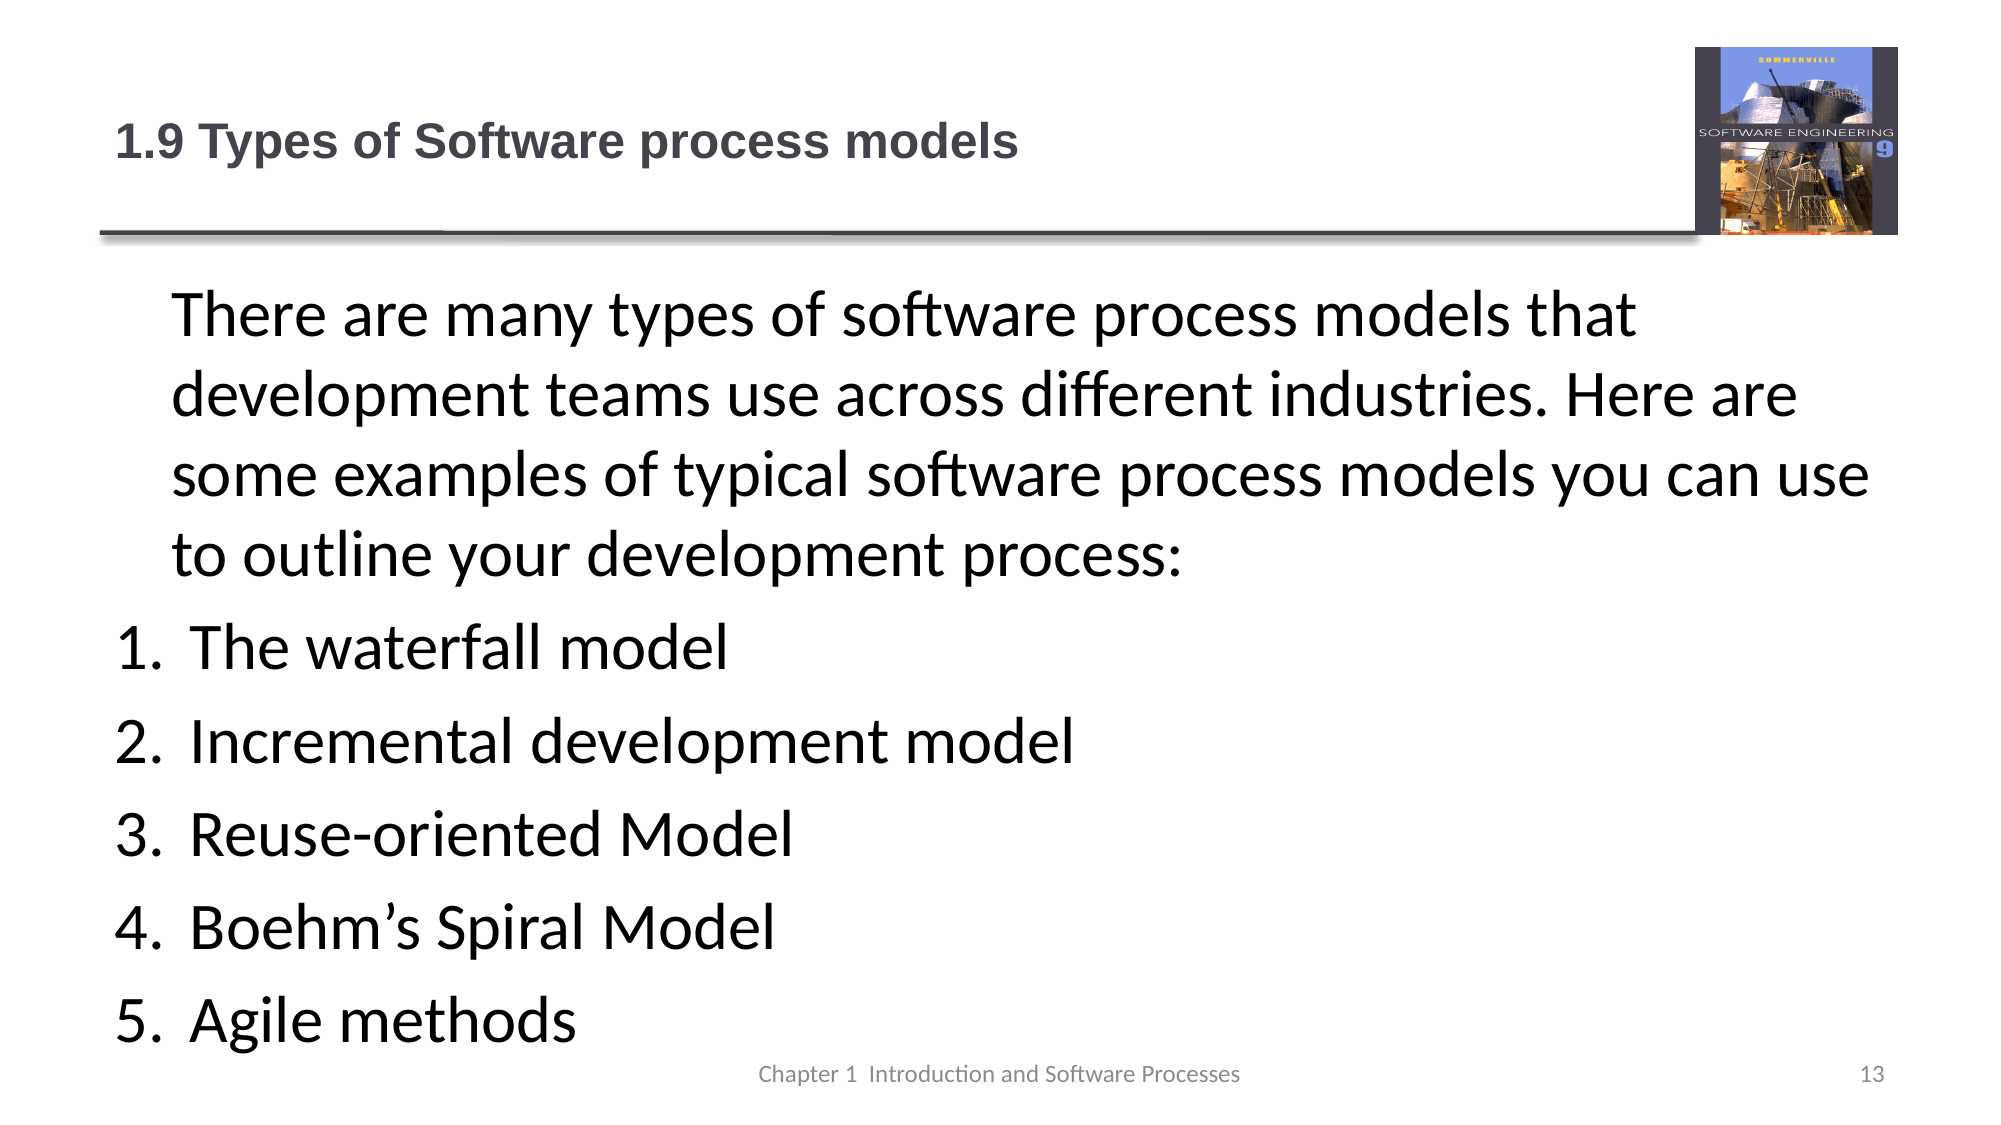

# 1.9 Types of Software process models
	There are many types of software process models that development teams use across different industries. Here are some examples of typical software process models you can use to outline your development process:
The waterfall model
Incremental development model
Reuse-oriented Model
Boehm’s Spiral Model
Agile methods

Chapter 1  Introduction and Software Processes
13